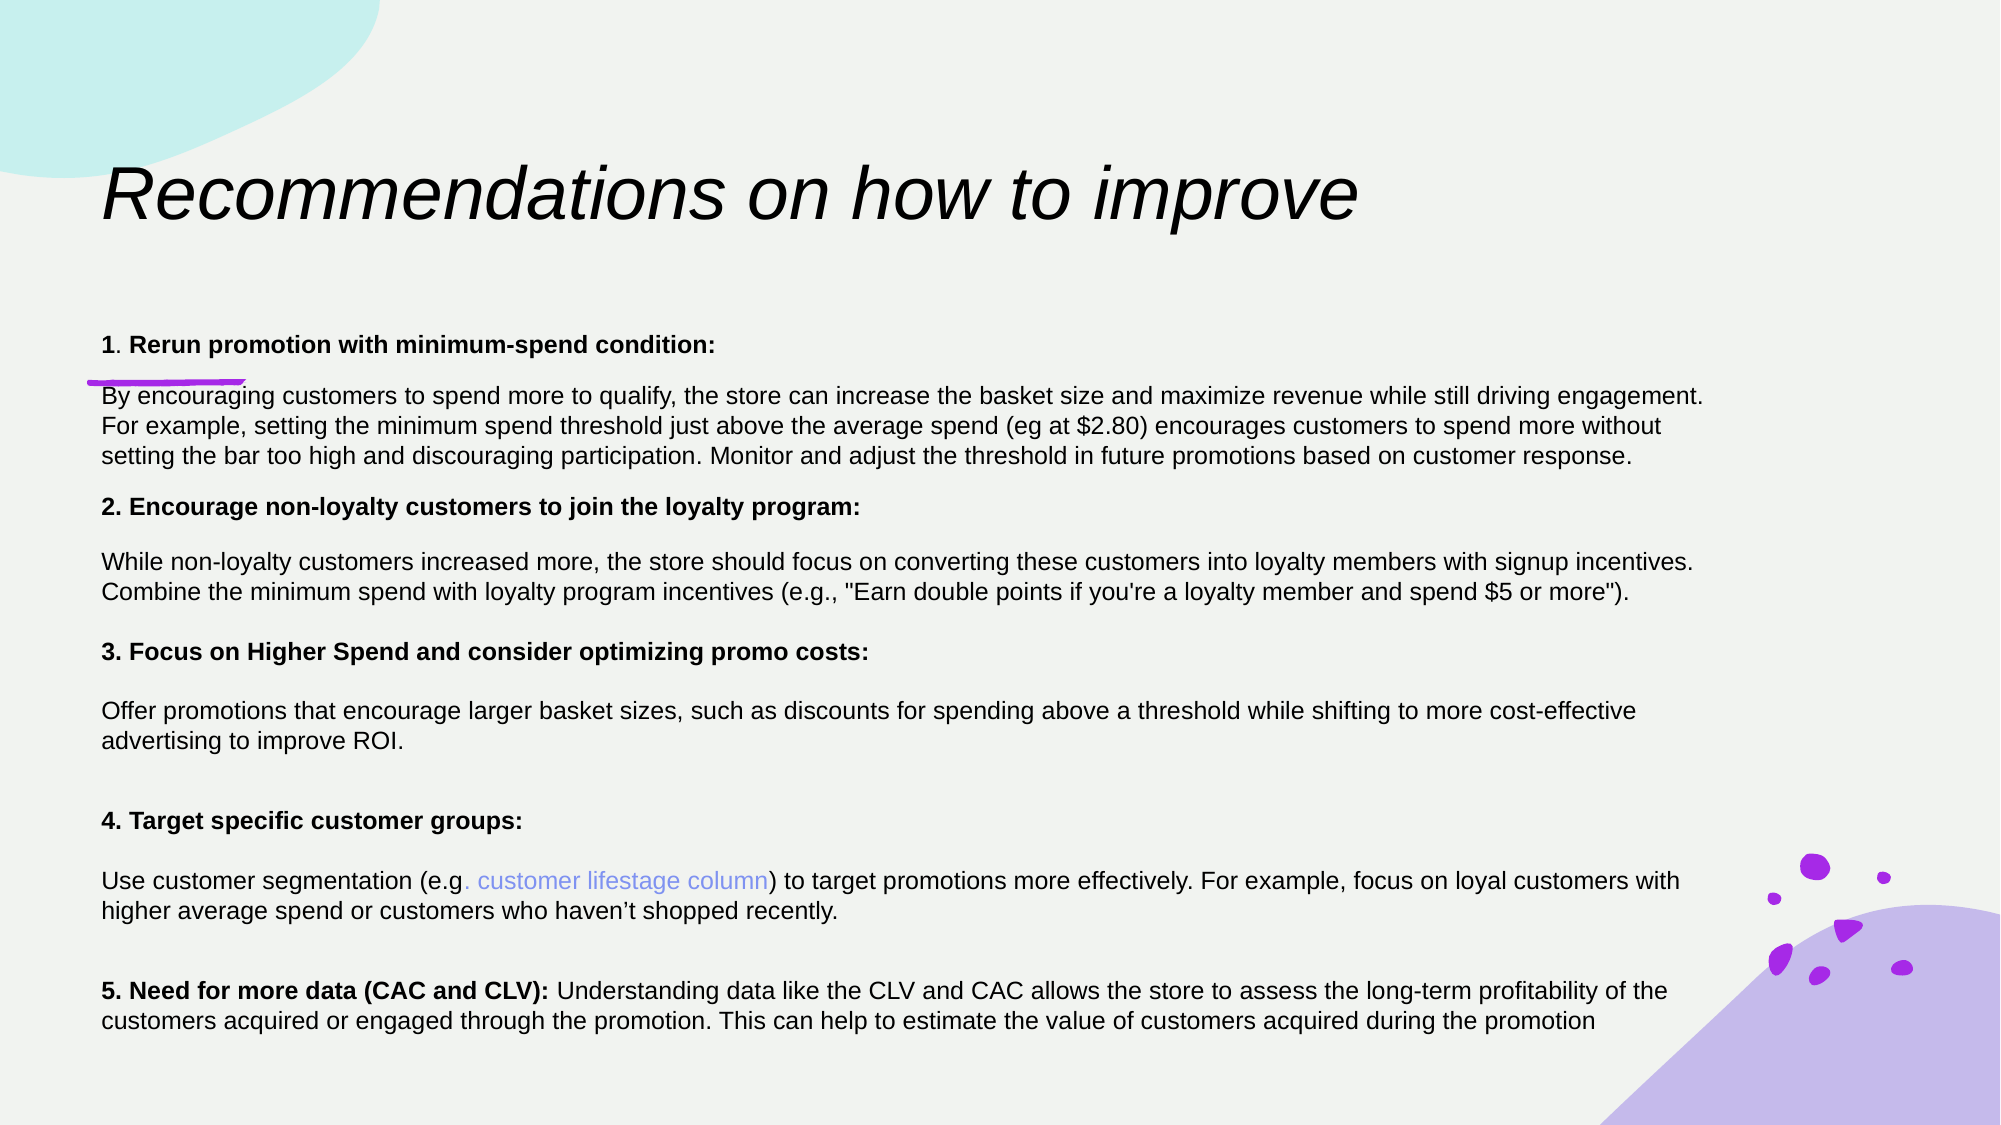

# Recommendations on how to improve

1. Rerun promotion with minimum-spend condition:
By encouraging customers to spend more to qualify, the store can increase the basket size and maximize revenue while still driving engagement. For example, setting the minimum spend threshold just above the average spend (eg at $2.80) encourages customers to spend more without setting the bar too high and discouraging participation. Monitor and adjust the threshold in future promotions based on customer response.
2. Encourage non-loyalty customers to join the loyalty program:
While non-loyalty customers increased more, the store should focus on converting these customers into loyalty members with signup incentives. Combine the minimum spend with loyalty program incentives (e.g., "Earn double points if you're a loyalty member and spend $5 or more").
3. Focus on Higher Spend and consider optimizing promo costs:
Offer promotions that encourage larger basket sizes, such as discounts for spending above a threshold while shifting to more cost-effective advertising to improve ROI.
4. Target specific customer groups:
Use customer segmentation (e.g. customer lifestage column) to target promotions more effectively. For example, focus on loyal customers with higher average spend or customers who haven’t shopped recently.
5. Need for more data (CAC and CLV): Understanding data like the CLV and CAC allows the store to assess the long-term profitability of the customers acquired or engaged through the promotion. This can help to estimate the value of customers acquired during the promotion